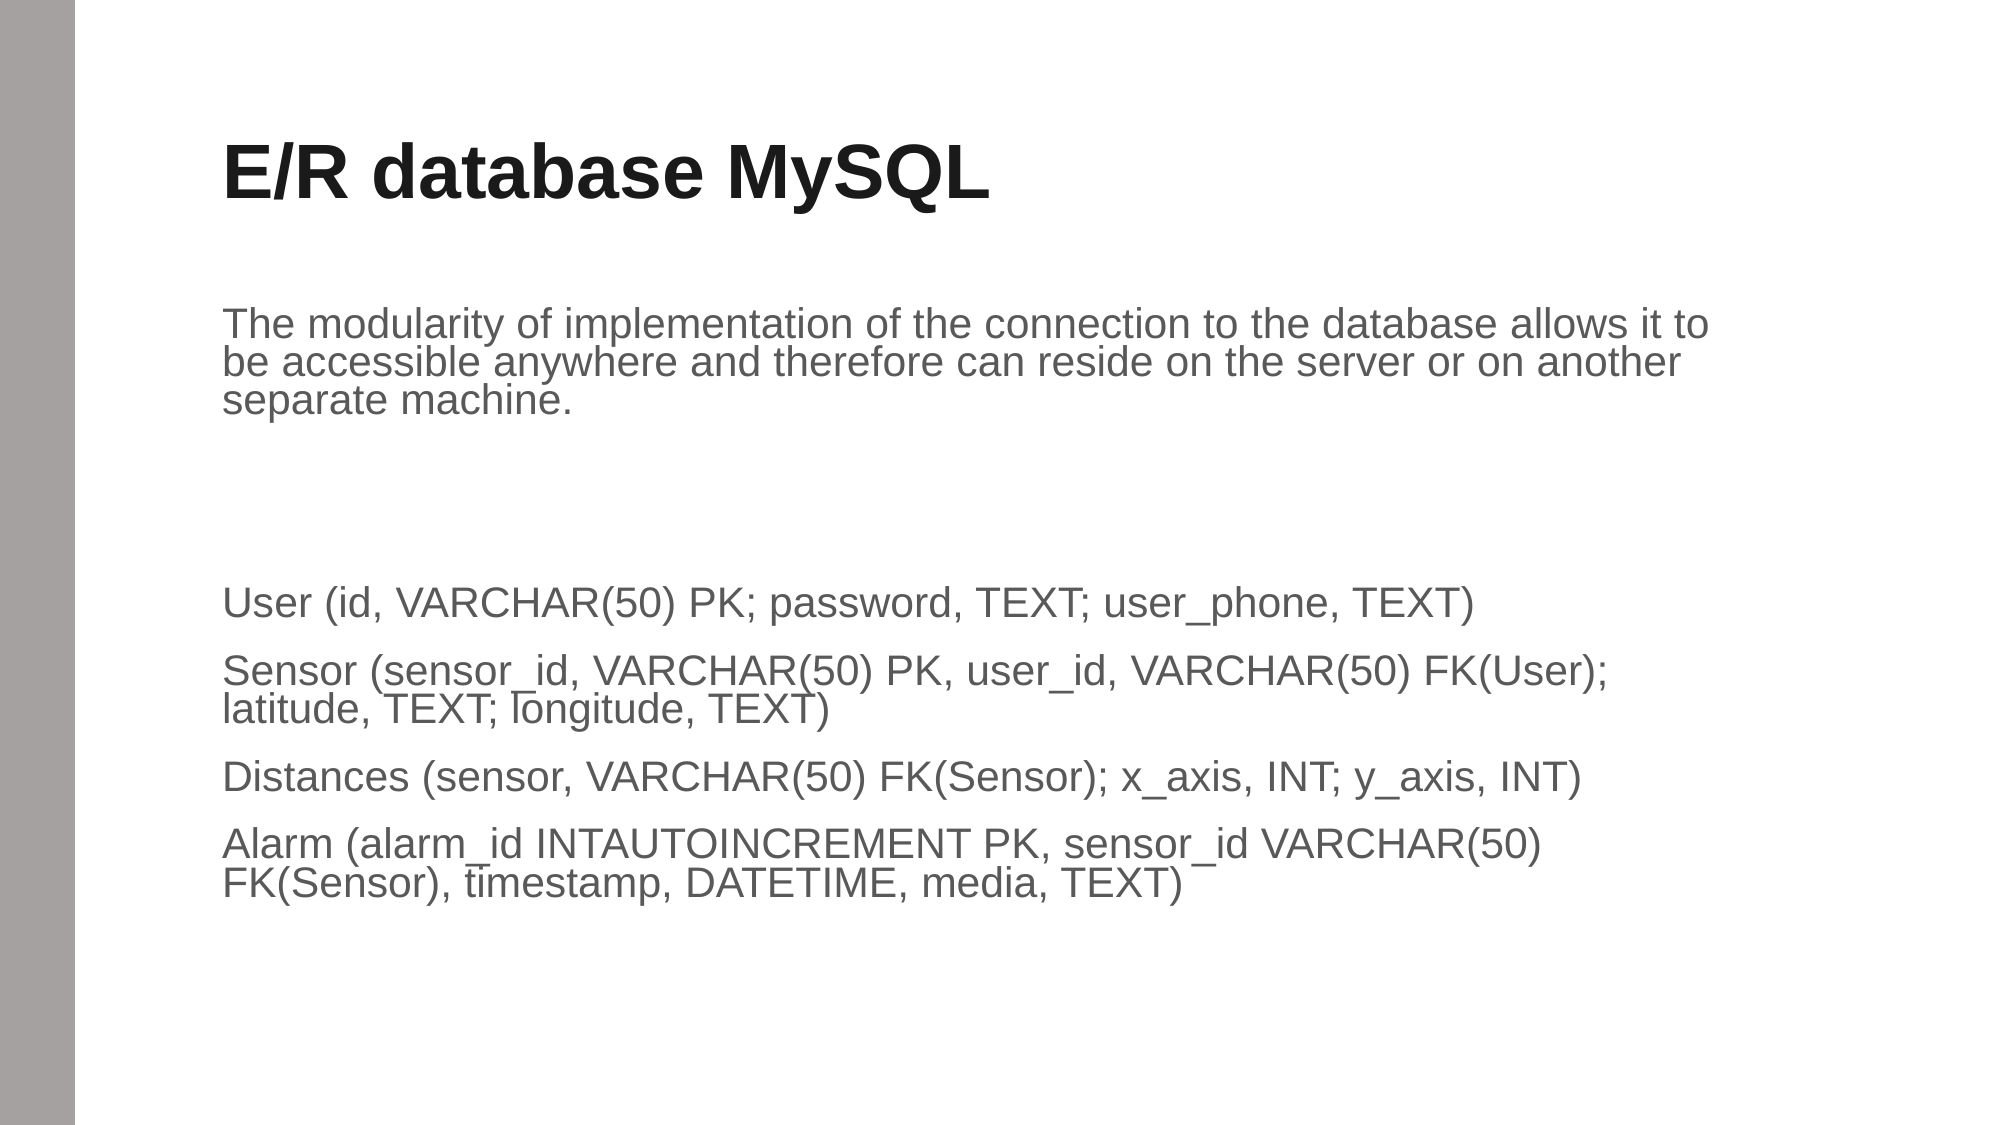

# E/R database MySQL
The modularity of implementation of the connection to the database allows it to be accessible anywhere and therefore can reside on the server or on another separate machine.

User (id, VARCHAR(50) PK; password, TEXT; user_phone, TEXT)
Sensor (sensor_id, VARCHAR(50) PK, user_id, VARCHAR(50) FK(User); latitude, TEXT; longitude, TEXT)
Distances (sensor, VARCHAR(50) FK(Sensor); x_axis, INT; y_axis, INT)
Alarm (alarm_id INTAUTOINCREMENT PK, sensor_id VARCHAR(50) FK(Sensor), timestamp, DATETIME, media, TEXT)